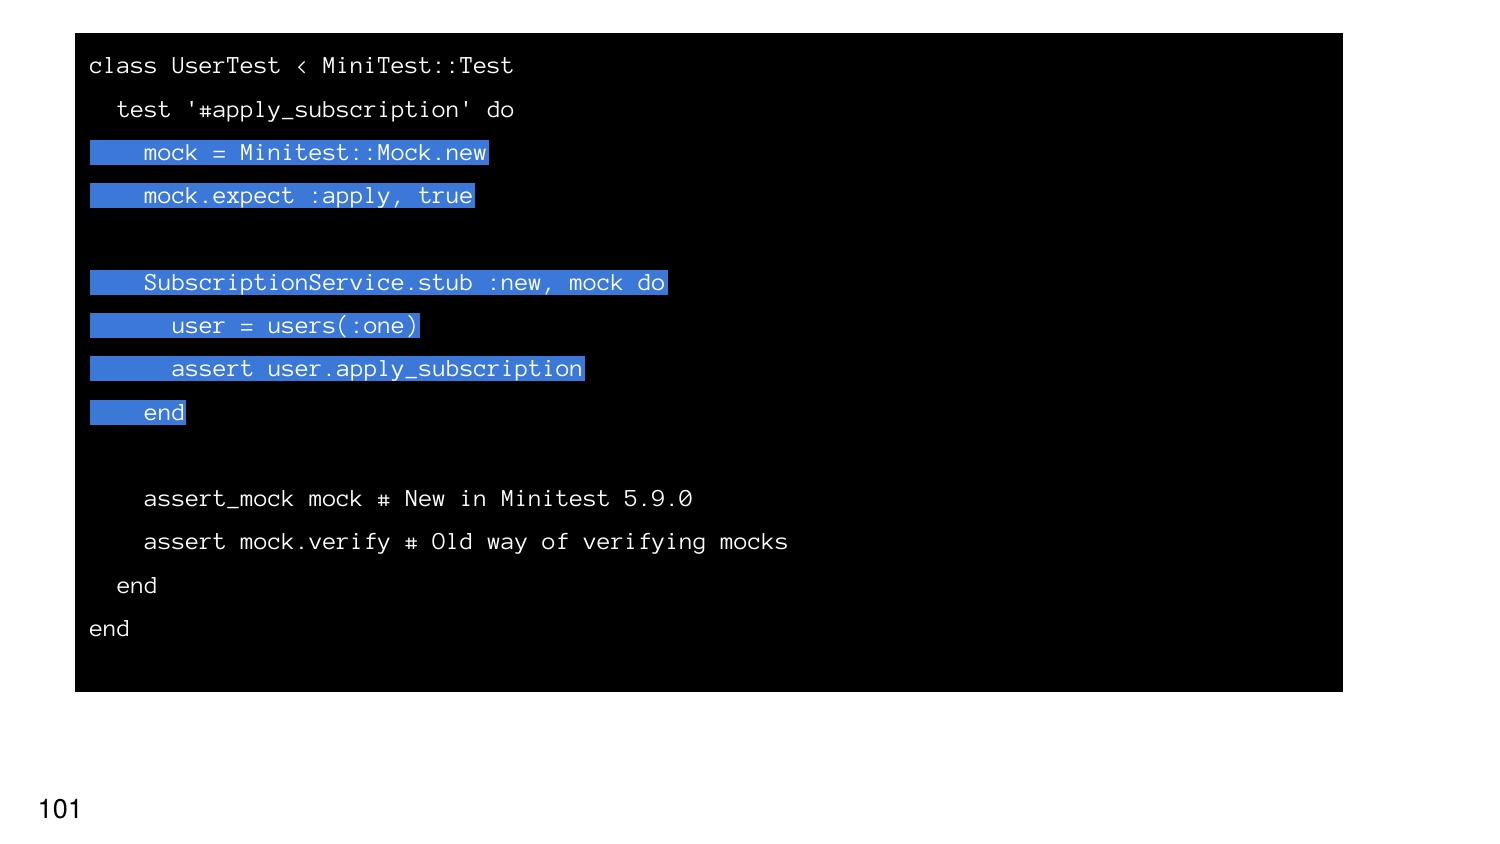

class UserTest < MiniTest::Test
  test '#apply_subscription' do
    mock = Minitest::Mock.new
    mock.expect :apply, true

    SubscriptionService.stub :new, mock do
      user = users(:one)
      assert user.apply_subscription
    end

    assert_mock mock # New in Minitest 5.9.0
    assert mock.verify # Old way of verifying mocks
  end
end

101